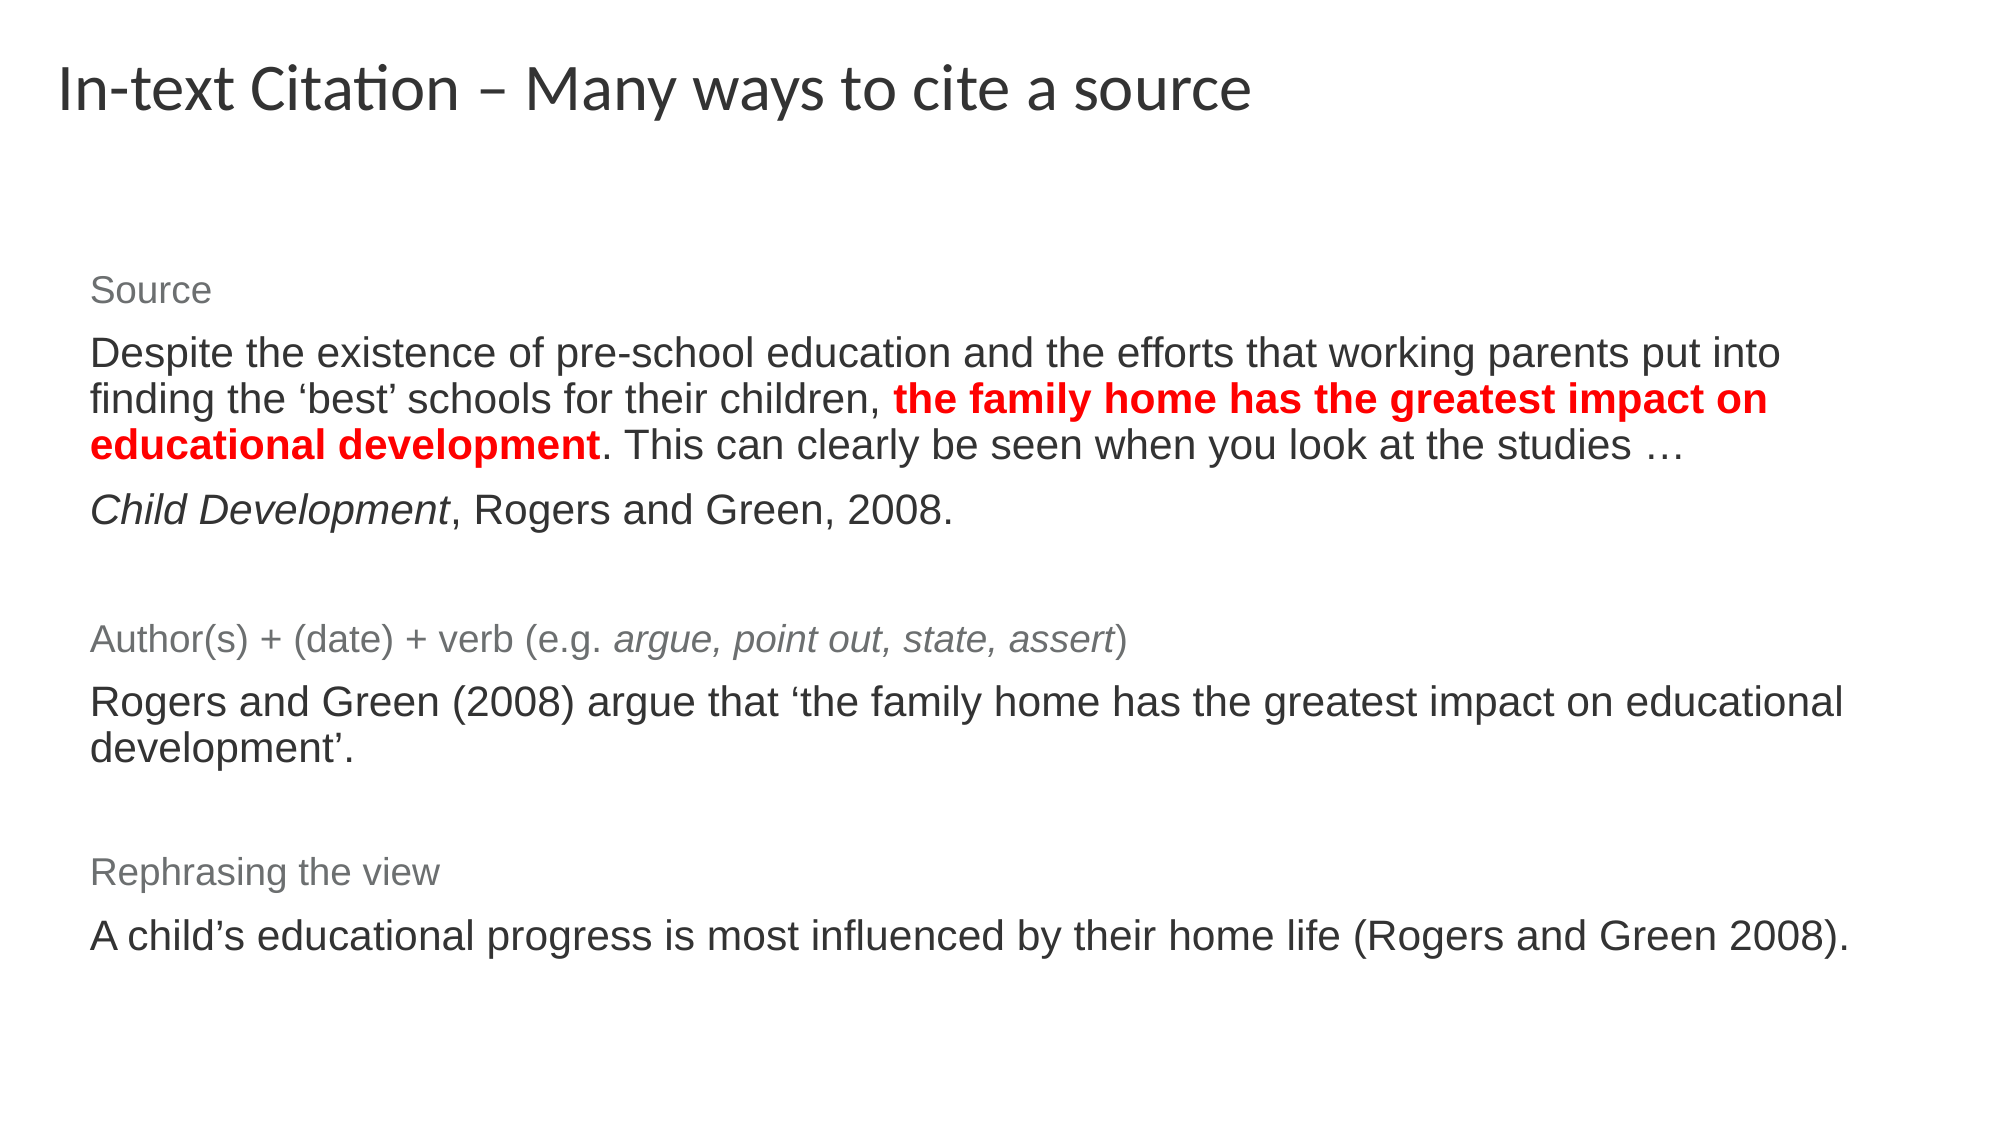

In-text Citation – Many ways to cite a source
Source
Despite the existence of pre-school education and the efforts that working parents put into finding the ‘best’ schools for their children, the family home has the greatest impact on educational development. This can clearly be seen when you look at the studies …
Child Development, Rogers and Green, 2008.

Author(s) + (date) + verb (e.g. argue, point out, state, assert)
Rogers and Green (2008) argue that ‘the family home has the greatest impact on educational development’.

Rephrasing the view
A child’s educational progress is most influenced by their home life (Rogers and Green 2008).